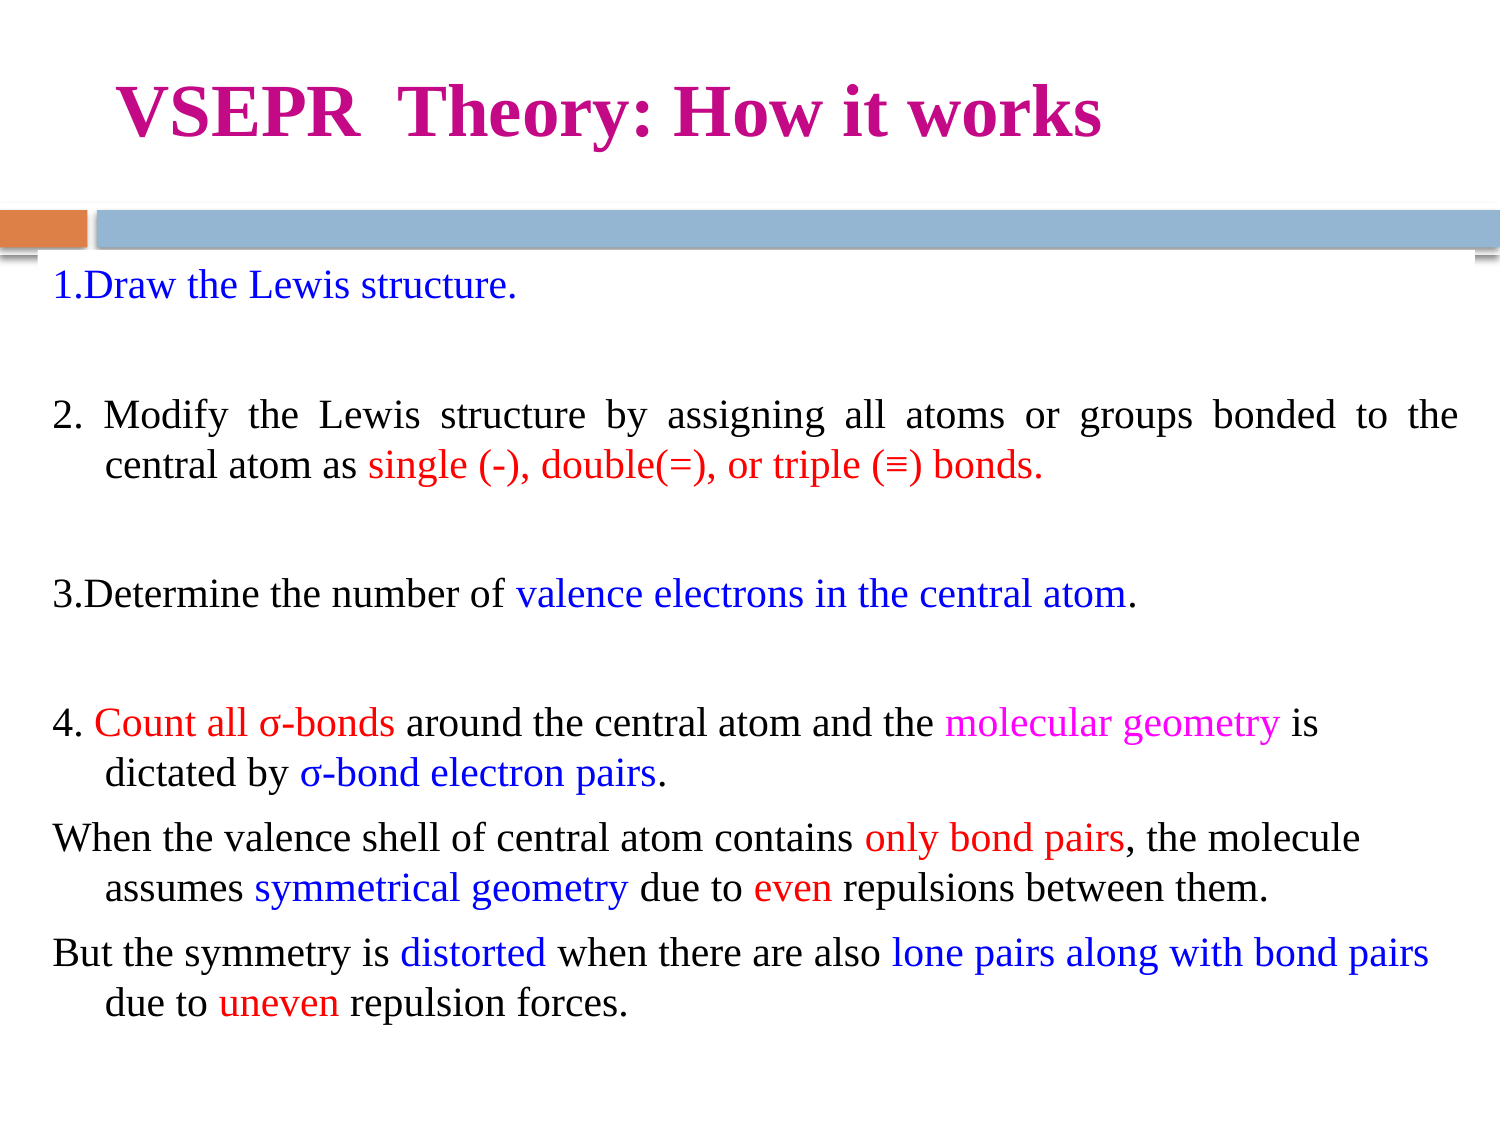

# VSEPR  Theory: How it works
1.Draw the Lewis structure.

2. Modify the Lewis structure by assigning all atoms or groups bonded to the central atom as single (-), double(=), or triple (≡) bonds.

3.Determine the number of valence electrons in the central atom.

4. Count all σ-bonds around the central atom and the molecular geometry is dictated by σ-bond electron pairs.
When the valence shell of central atom contains only bond pairs, the molecule assumes symmetrical geometry due to even repulsions between them.
But the symmetry is distorted when there are also lone pairs along with bond pairs due to uneven repulsion forces.